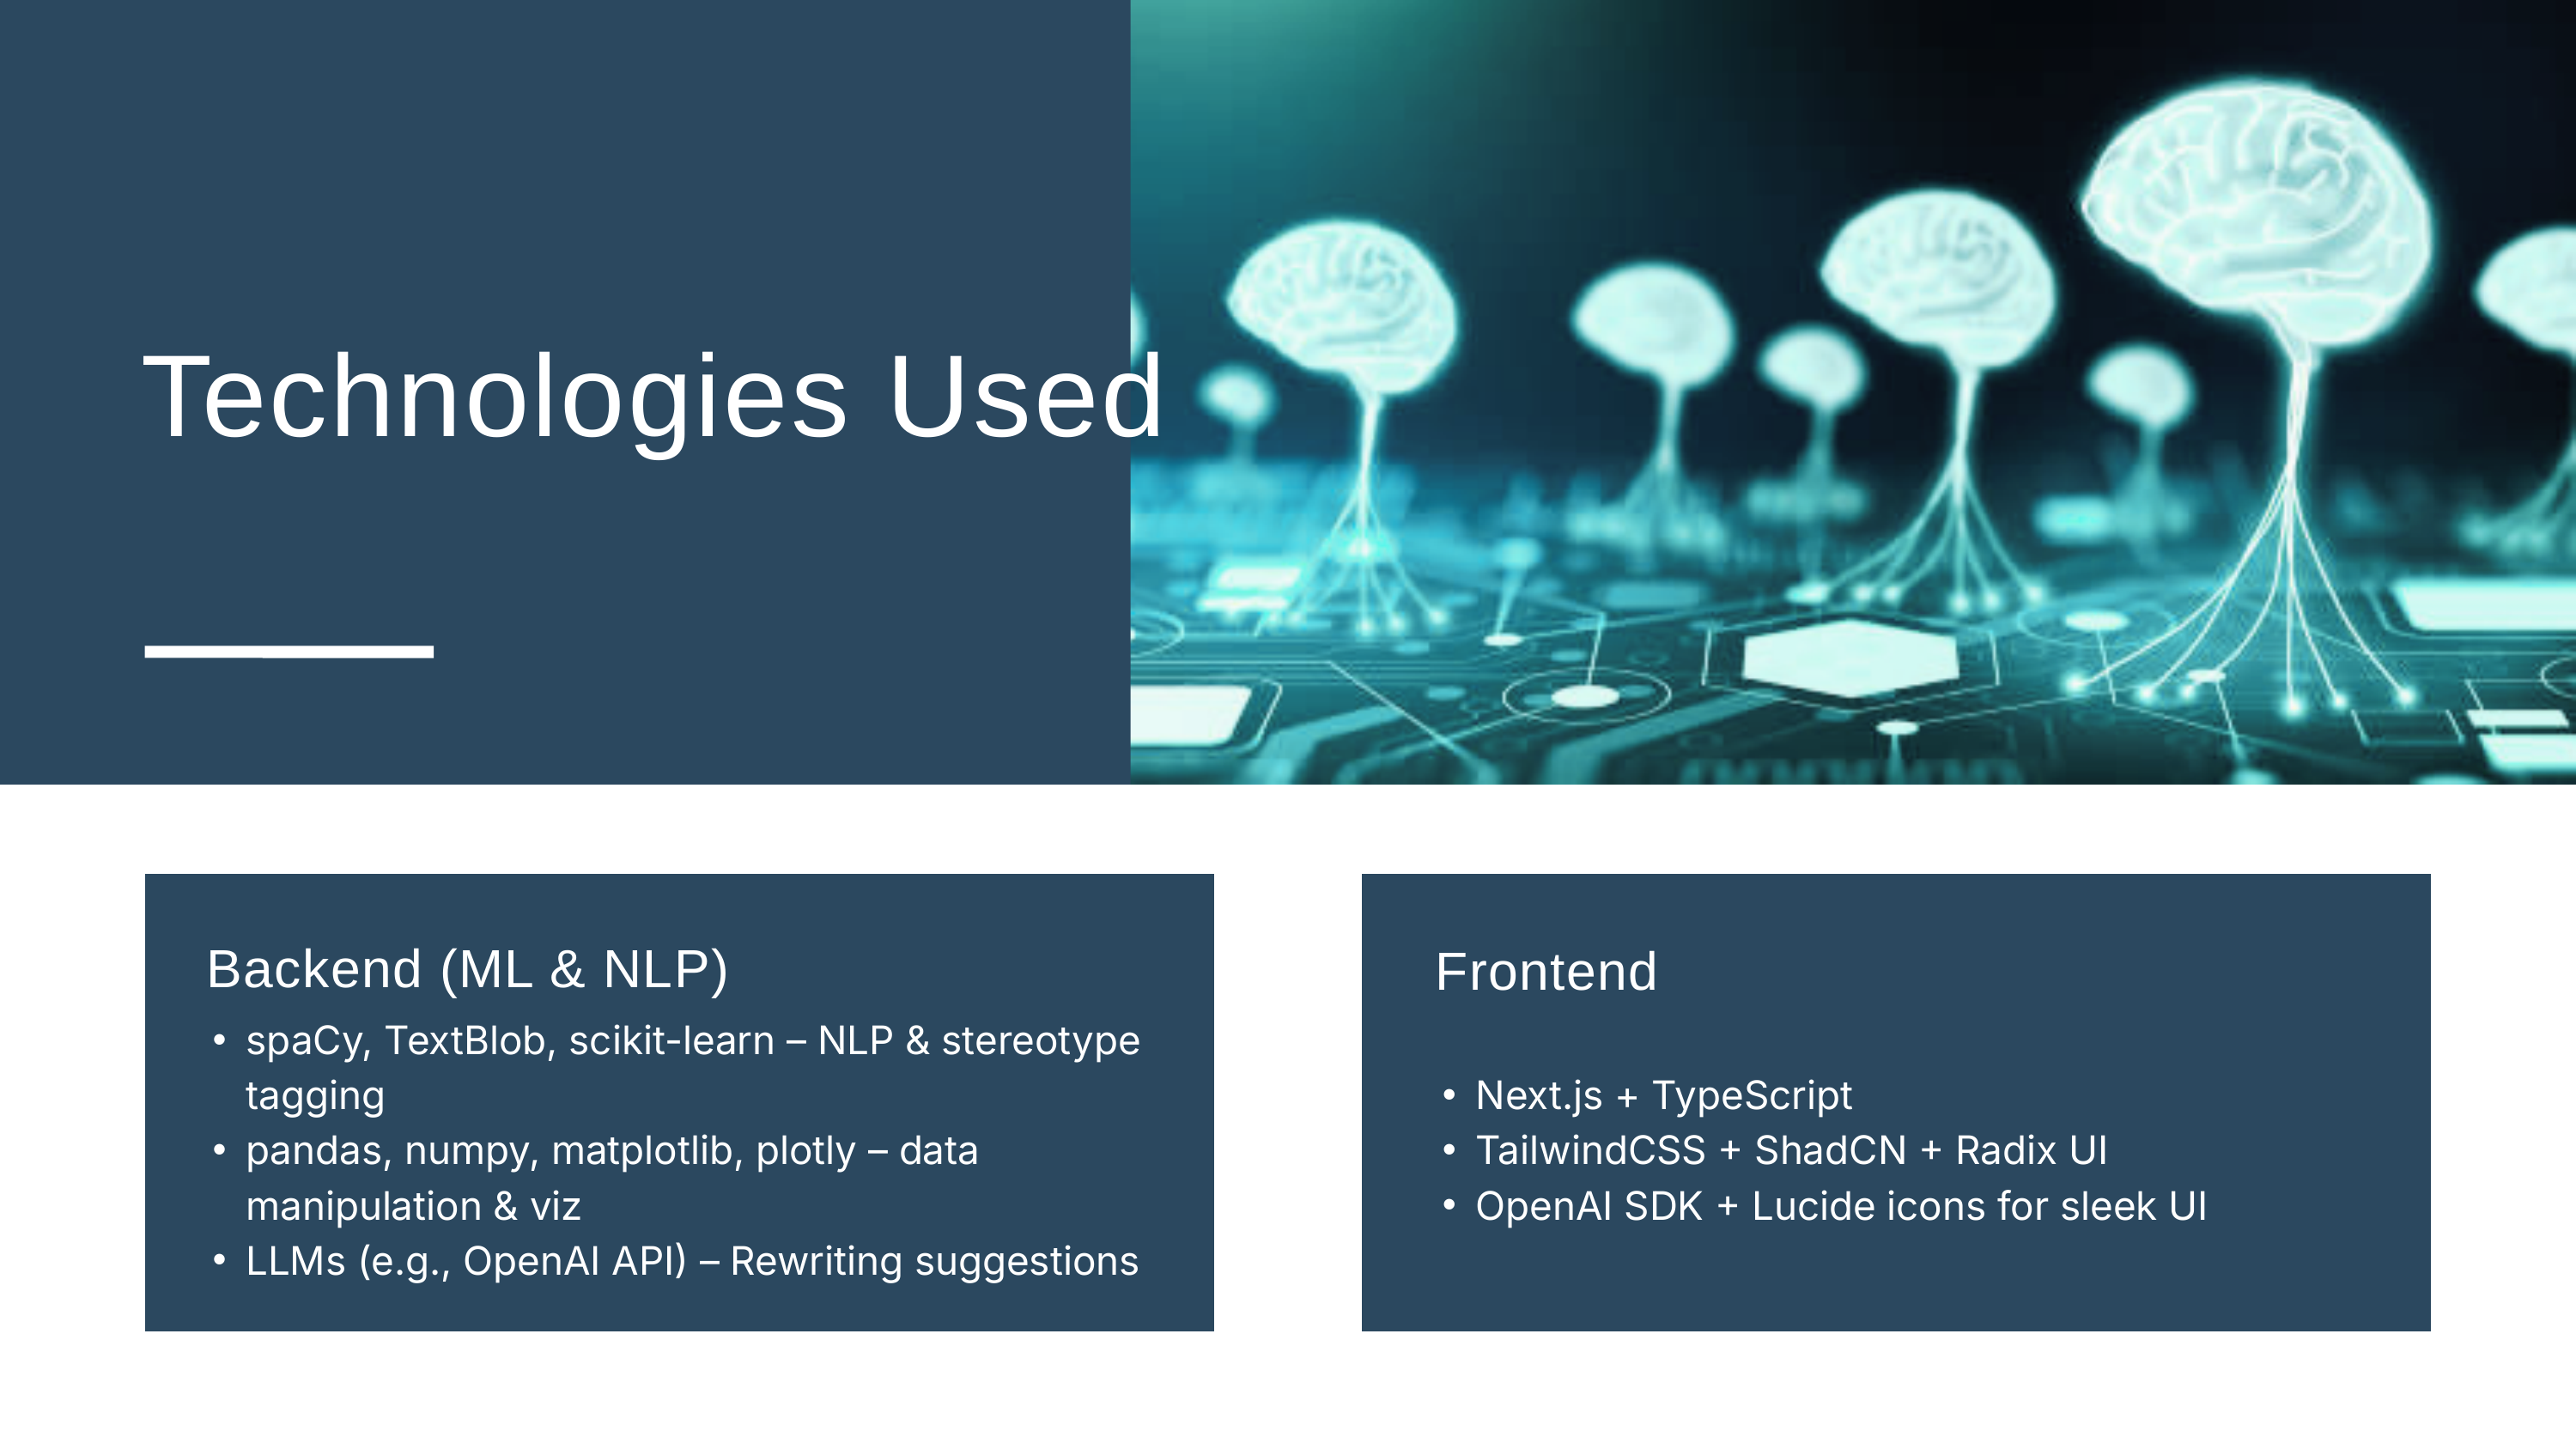

Technologies Used

Backend (ML & NLP)

 Frontend
spaCy, TextBlob, scikit-learn – NLP & stereotype tagging
pandas, numpy, matplotlib, plotly – data manipulation & viz
LLMs (e.g., OpenAI API) – Rewriting suggestions

Next.js + TypeScript
TailwindCSS + ShadCN + Radix UI
OpenAI SDK + Lucide icons for sleek UI